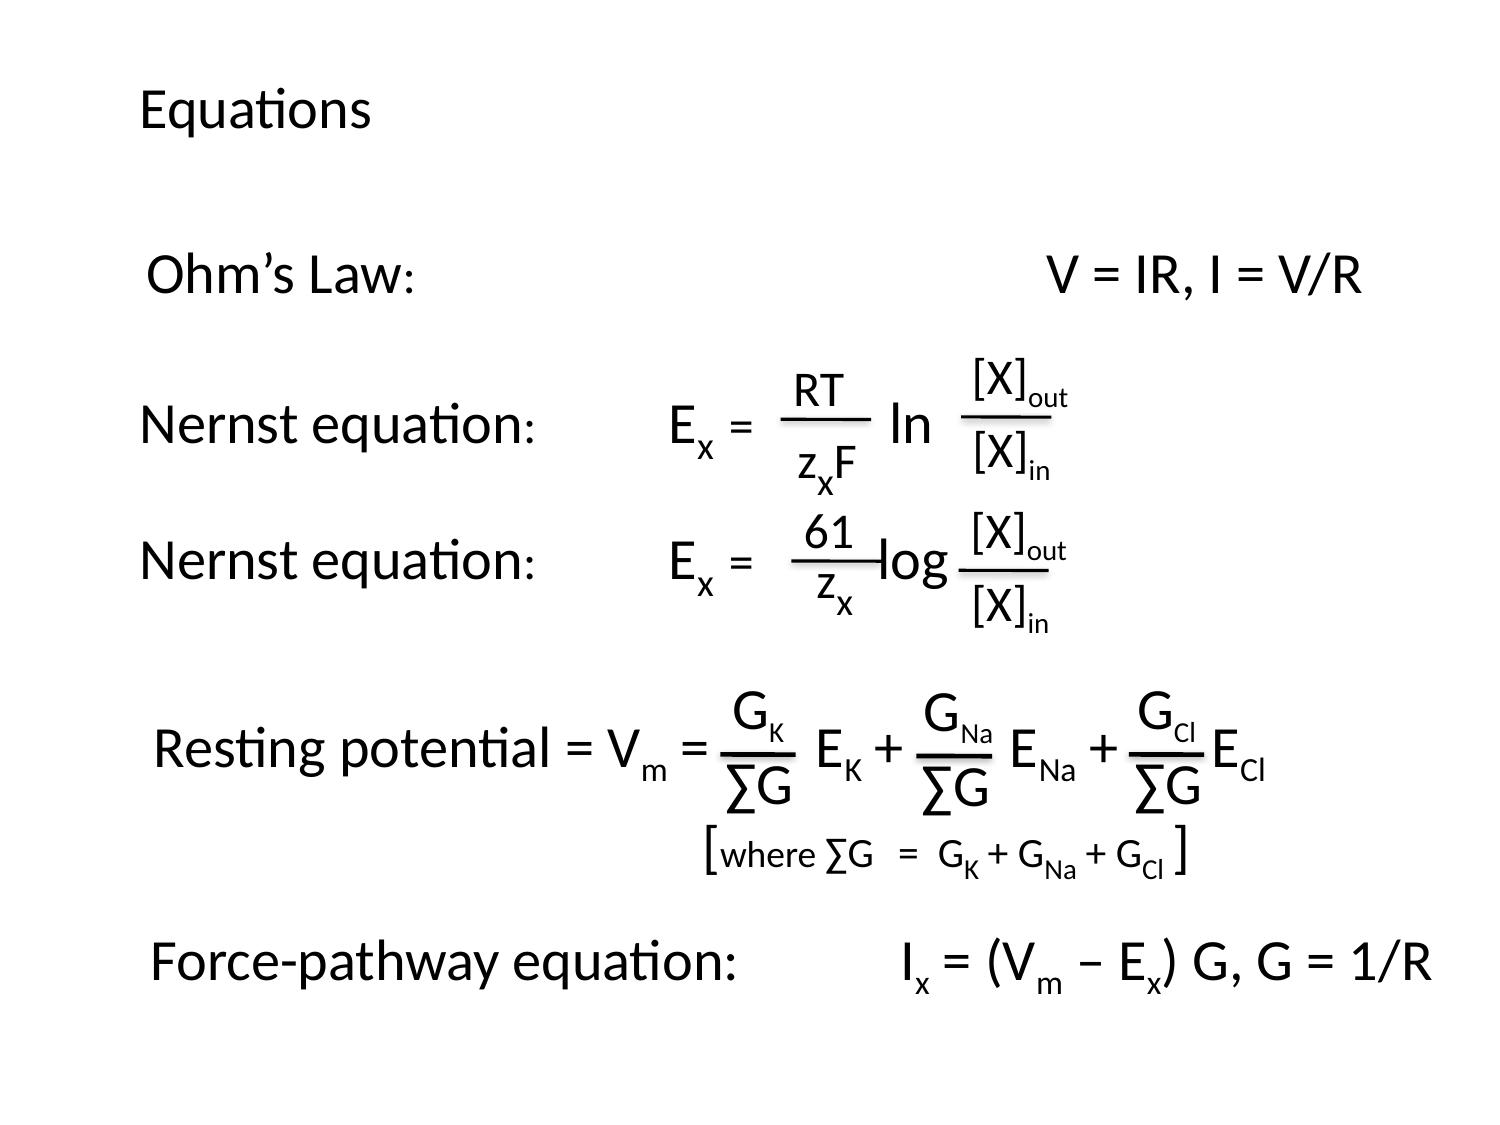

Equations
Ohm’s Law:					V = IR, I = V/R
 [X]out

[X]in

RT
zxF
Nernst equation: 	       Ex =	ln
61
 [X]out

Nernst equation: 	       Ex =           log
zx
[X]in

GK
∑G
GCl
∑G
GNa
∑G
Resting potential = Vm =        EK +        ENa +       ECl
[where ∑G   =  GK + GNa + GCl ]
Force-pathway equation: 	Ix = (Vm – Ex) G, G = 1/R